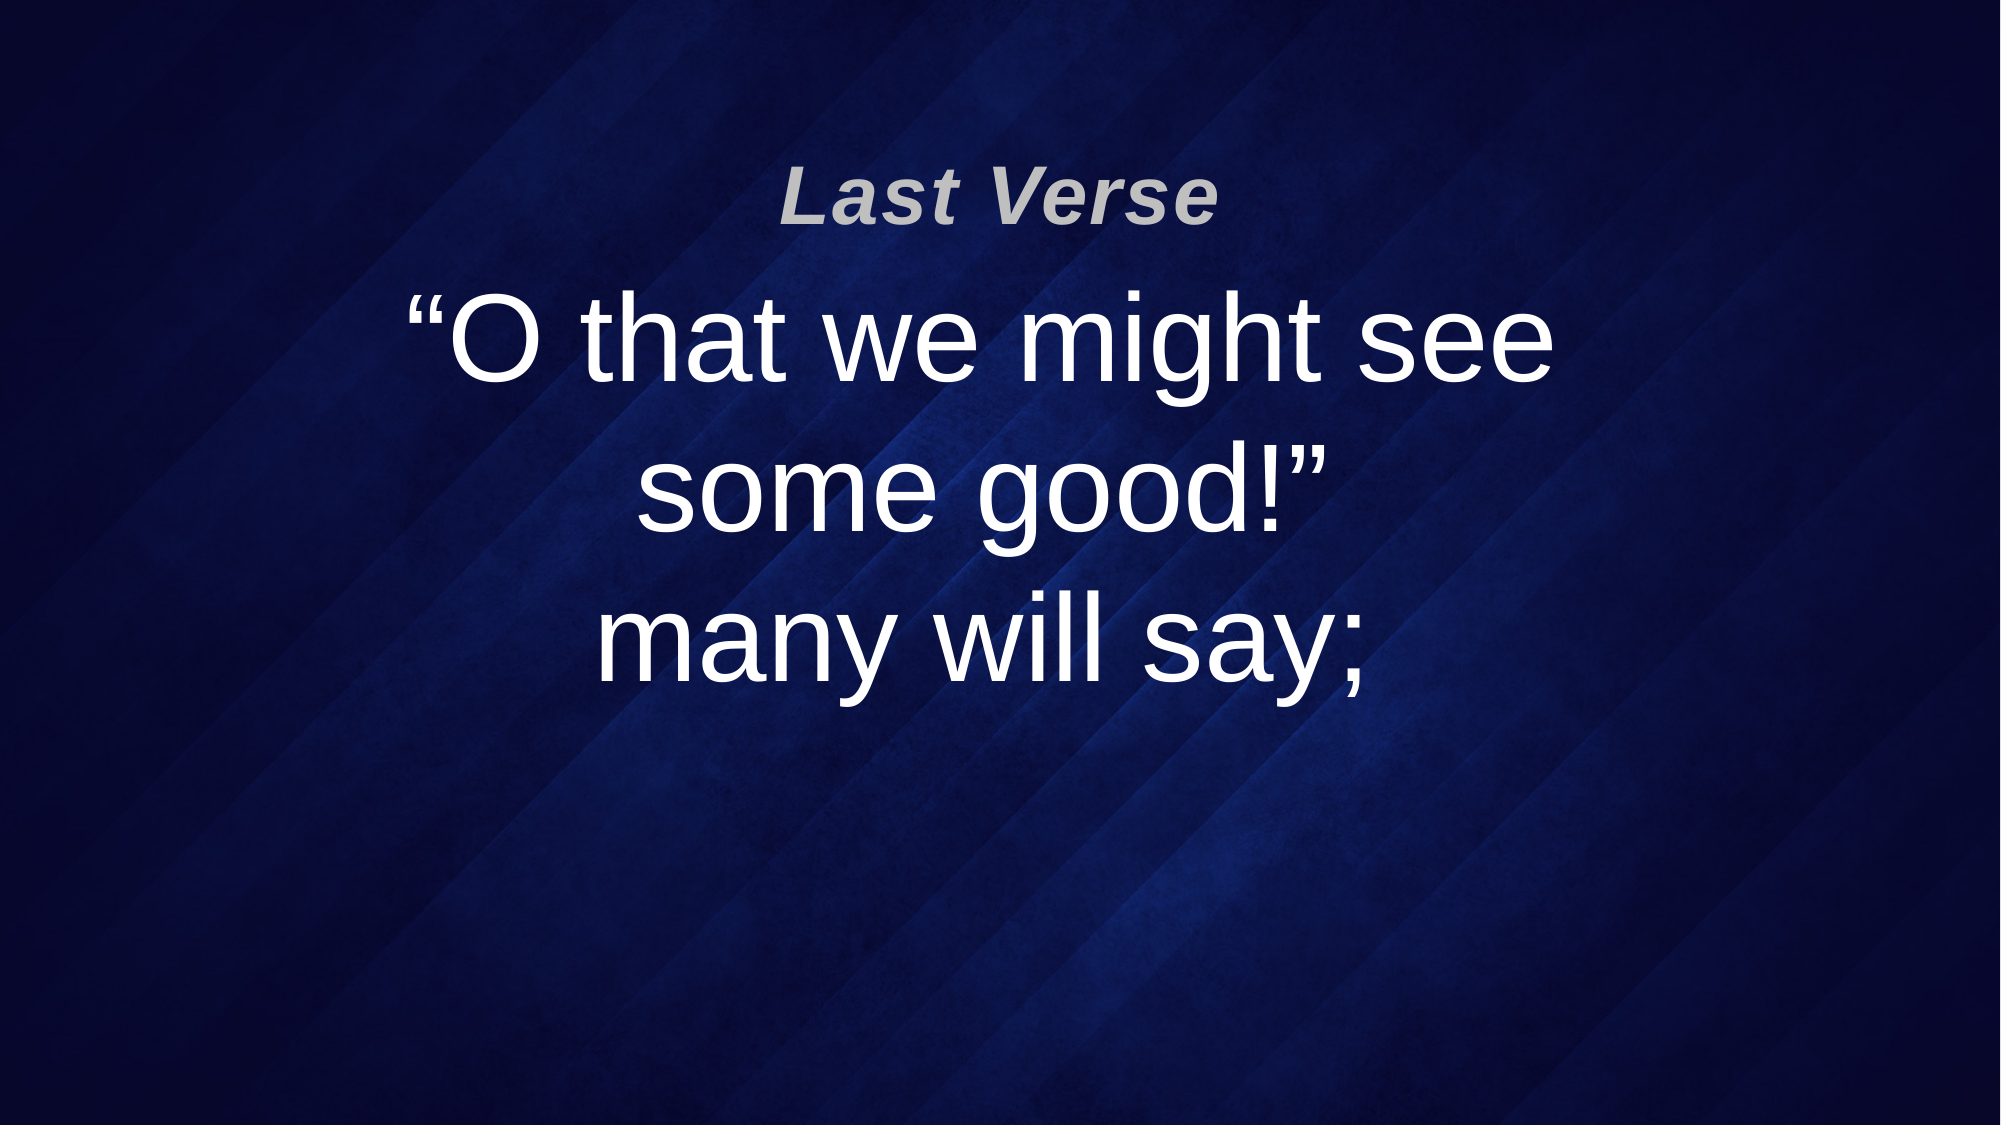

Last Verse
# “O that we might see some good!” many will say;